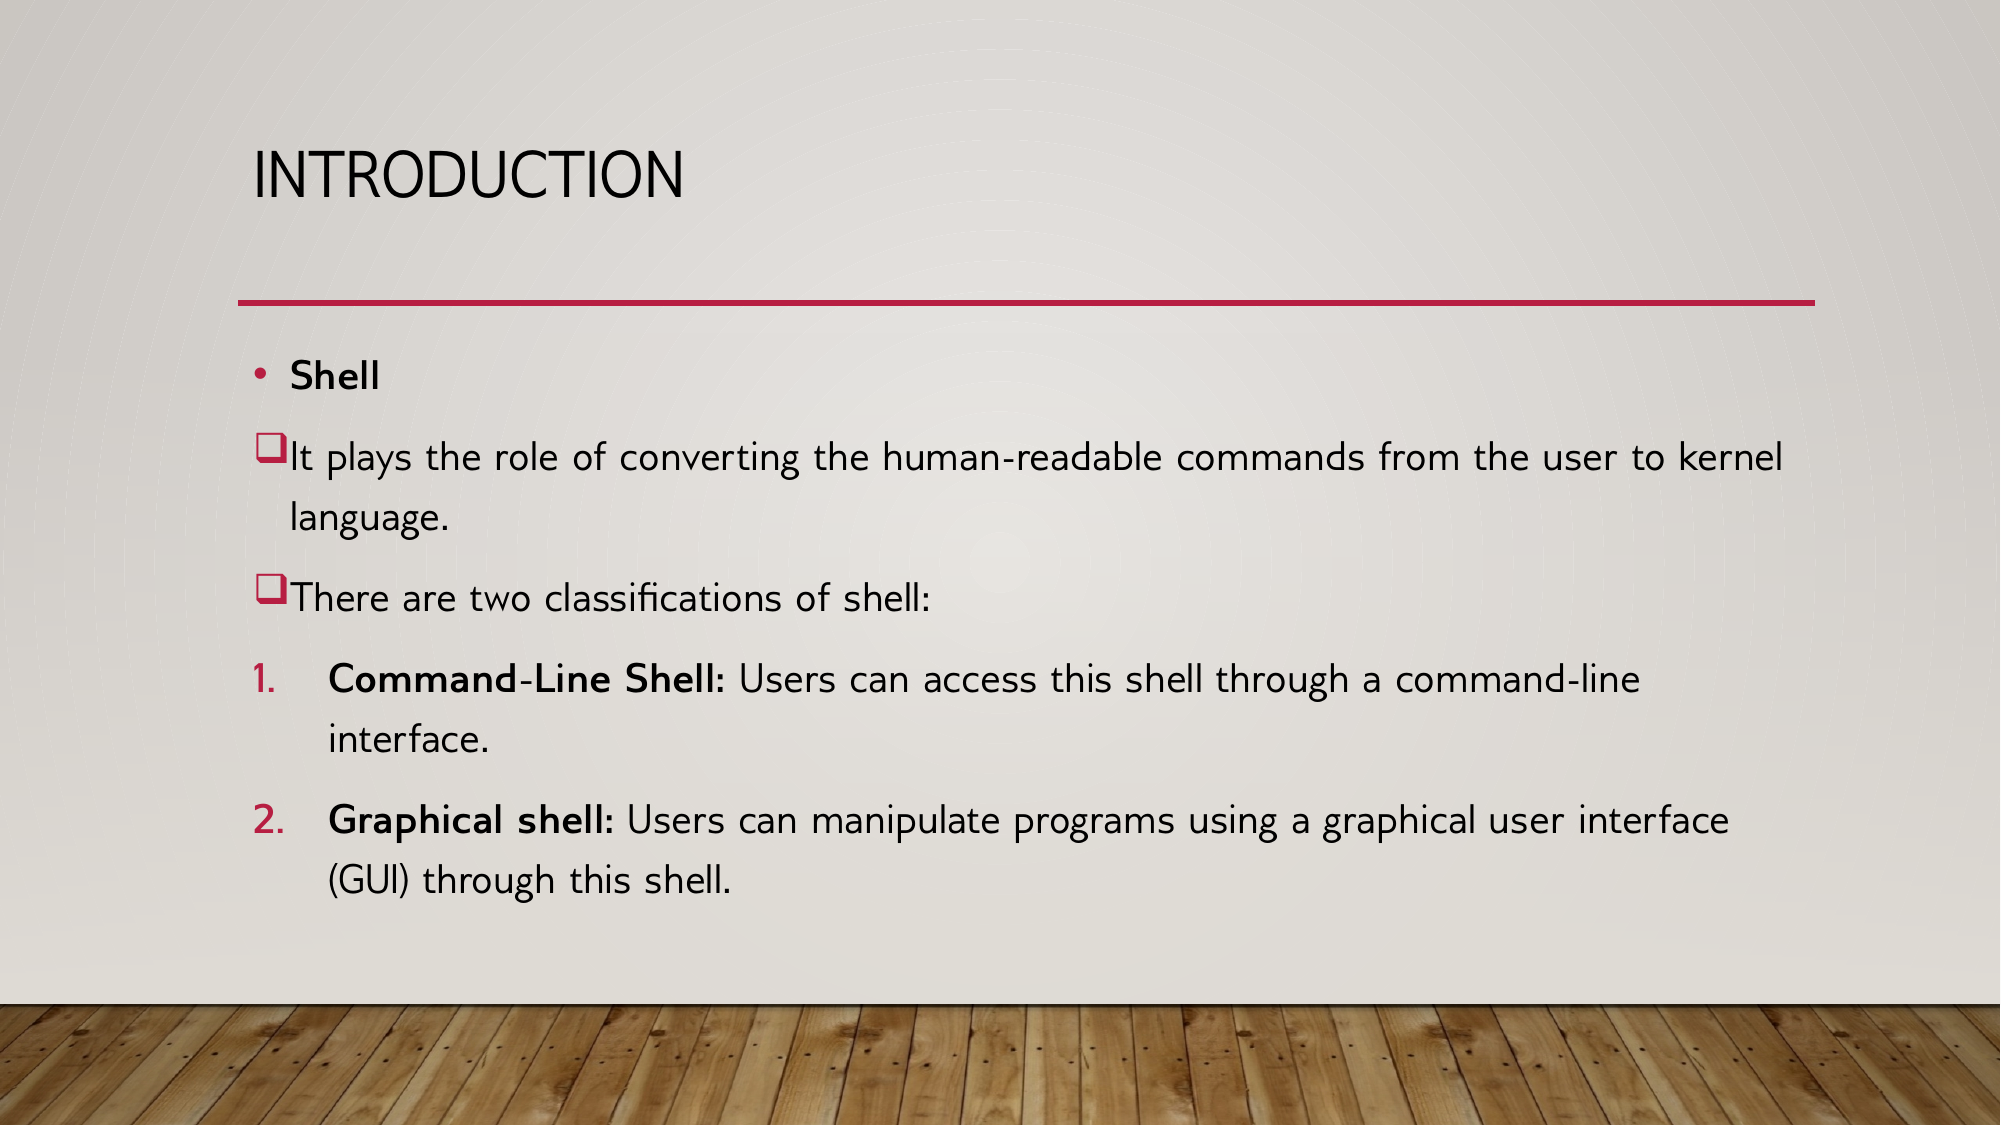

# introduction
Shell
It plays the role of converting the human-readable commands from the user to kernel language.
There are two classifications of shell:
Command-Line Shell: Users can access this shell through a command-line interface.
Graphical shell: Users can manipulate programs using a graphical user interface (GUI) through this shell.